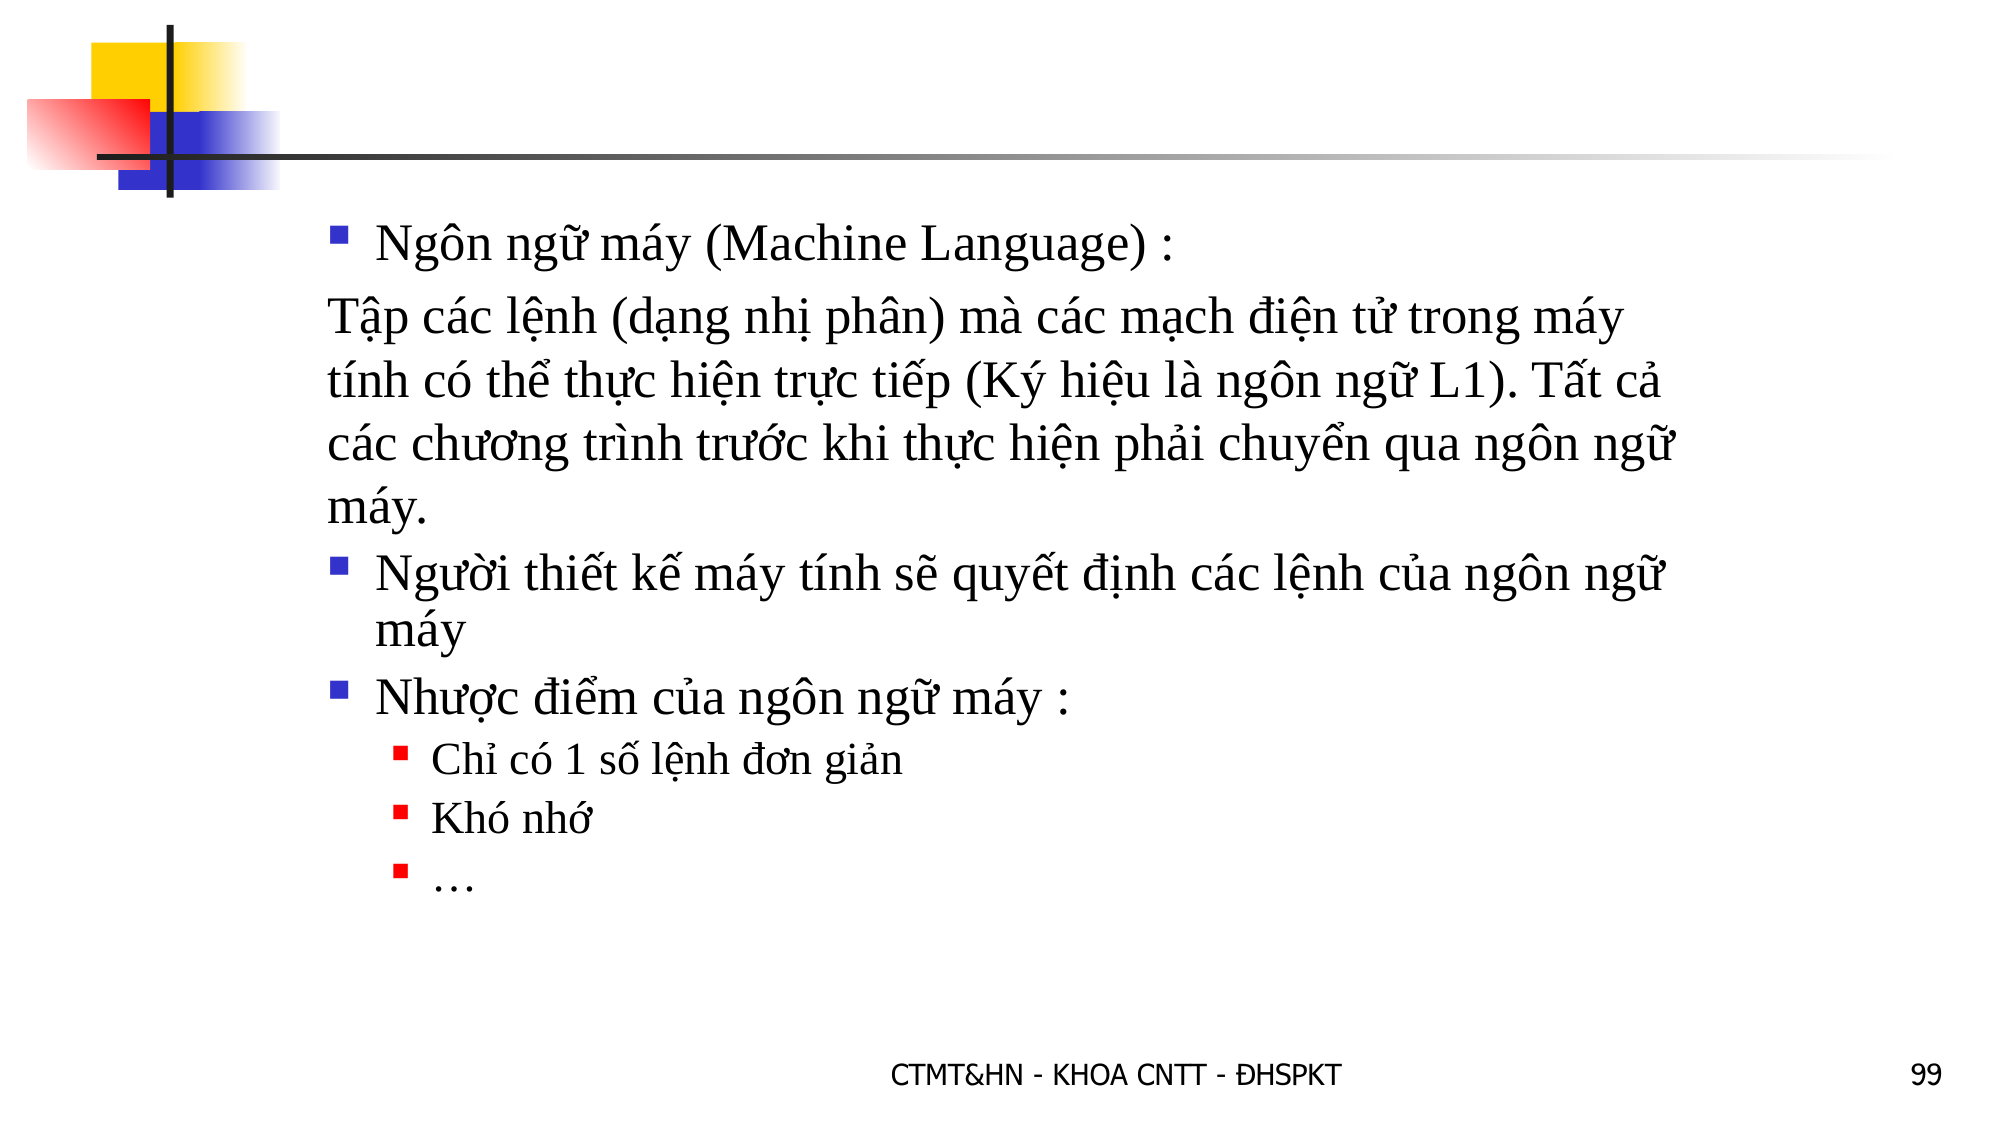

Ngôn ngữ máy (Machine Language) :
Tập các lệnh (dạng nhị phân) mà các mạch điện tử trong máy tính có thể thực hiện trực tiếp (Ký hiệu là ngôn ngữ L1). Tất cả các chương trình trước khi thực hiện phải chuyển qua ngôn ngữ máy.
Người thiết kế máy tính sẽ quyết định các lệnh của ngôn ngữ máy
Nhược điểm của ngôn ngữ máy :
Chỉ có 1 số lệnh đơn giản
Khó nhớ
…
CTMT&HN - KHOA CNTT - ĐHSPKT
99